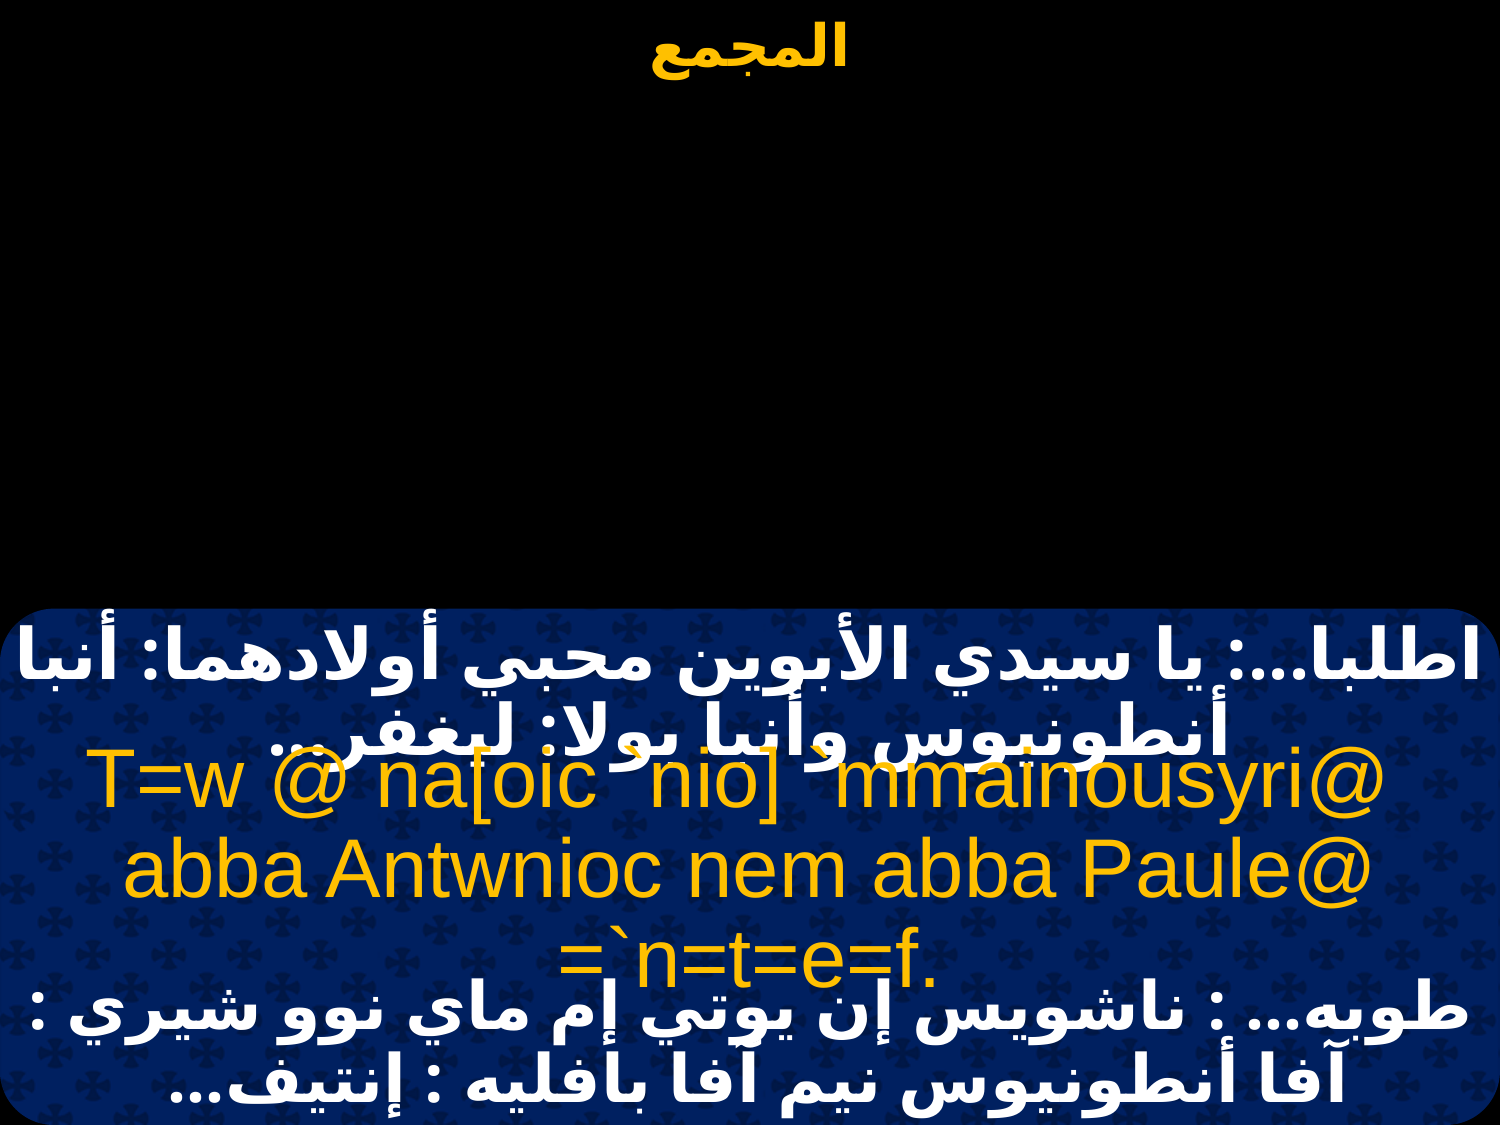

#
اطلبا...: يا سيدي الأبوين محبي أولادهما: أنبا أنطونيوس وأنبا بولا: ليغفر...
T=w @ na[oic `nio] `mmainousyri@
abba Antwnioc nem abba Paule@ =`n=t=e=f.
طوبه... : ناشويس إن يوتي إم ماي نوو شيري : آفا أنطونيوس نيم آفا بافليه : إنتيف...